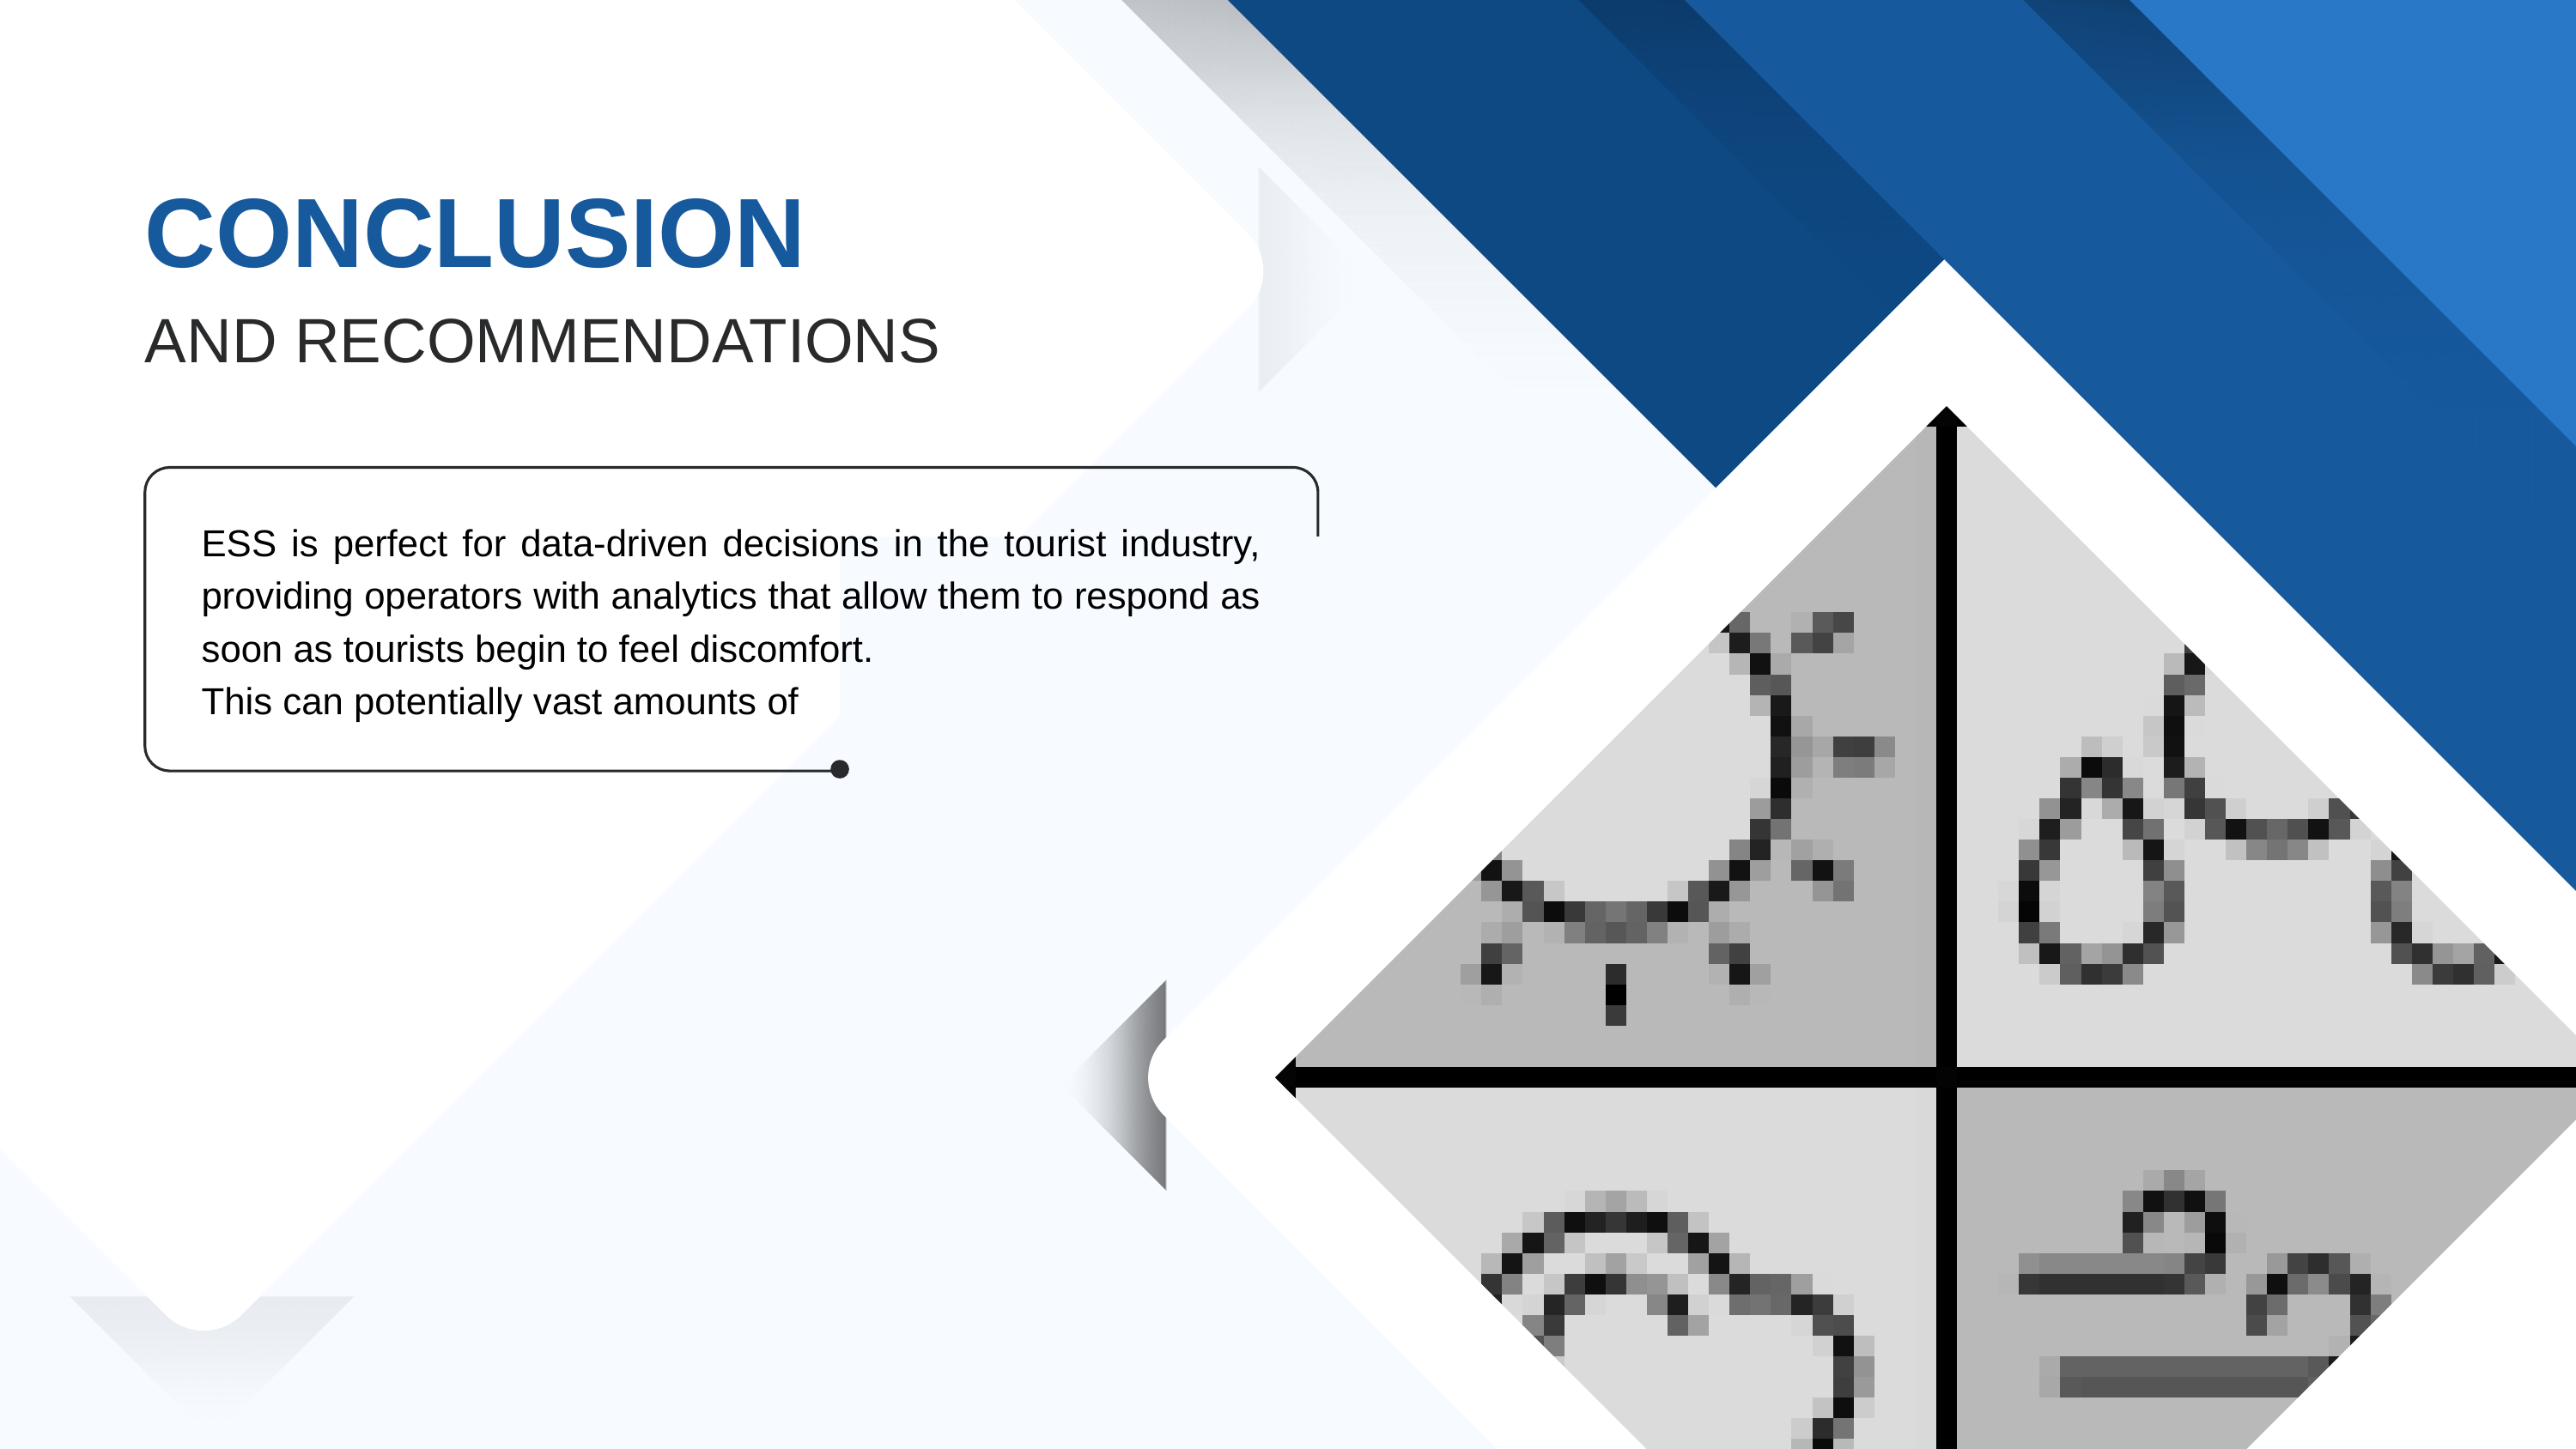

CONCLUSION

AND RECOMMENDATIONS

ESS is perfect for data-driven decisions in the tourist industry, providing operators with analytics that allow them to respond as soon as tourists begin to feel discomfort.
This can potentially vast amounts of